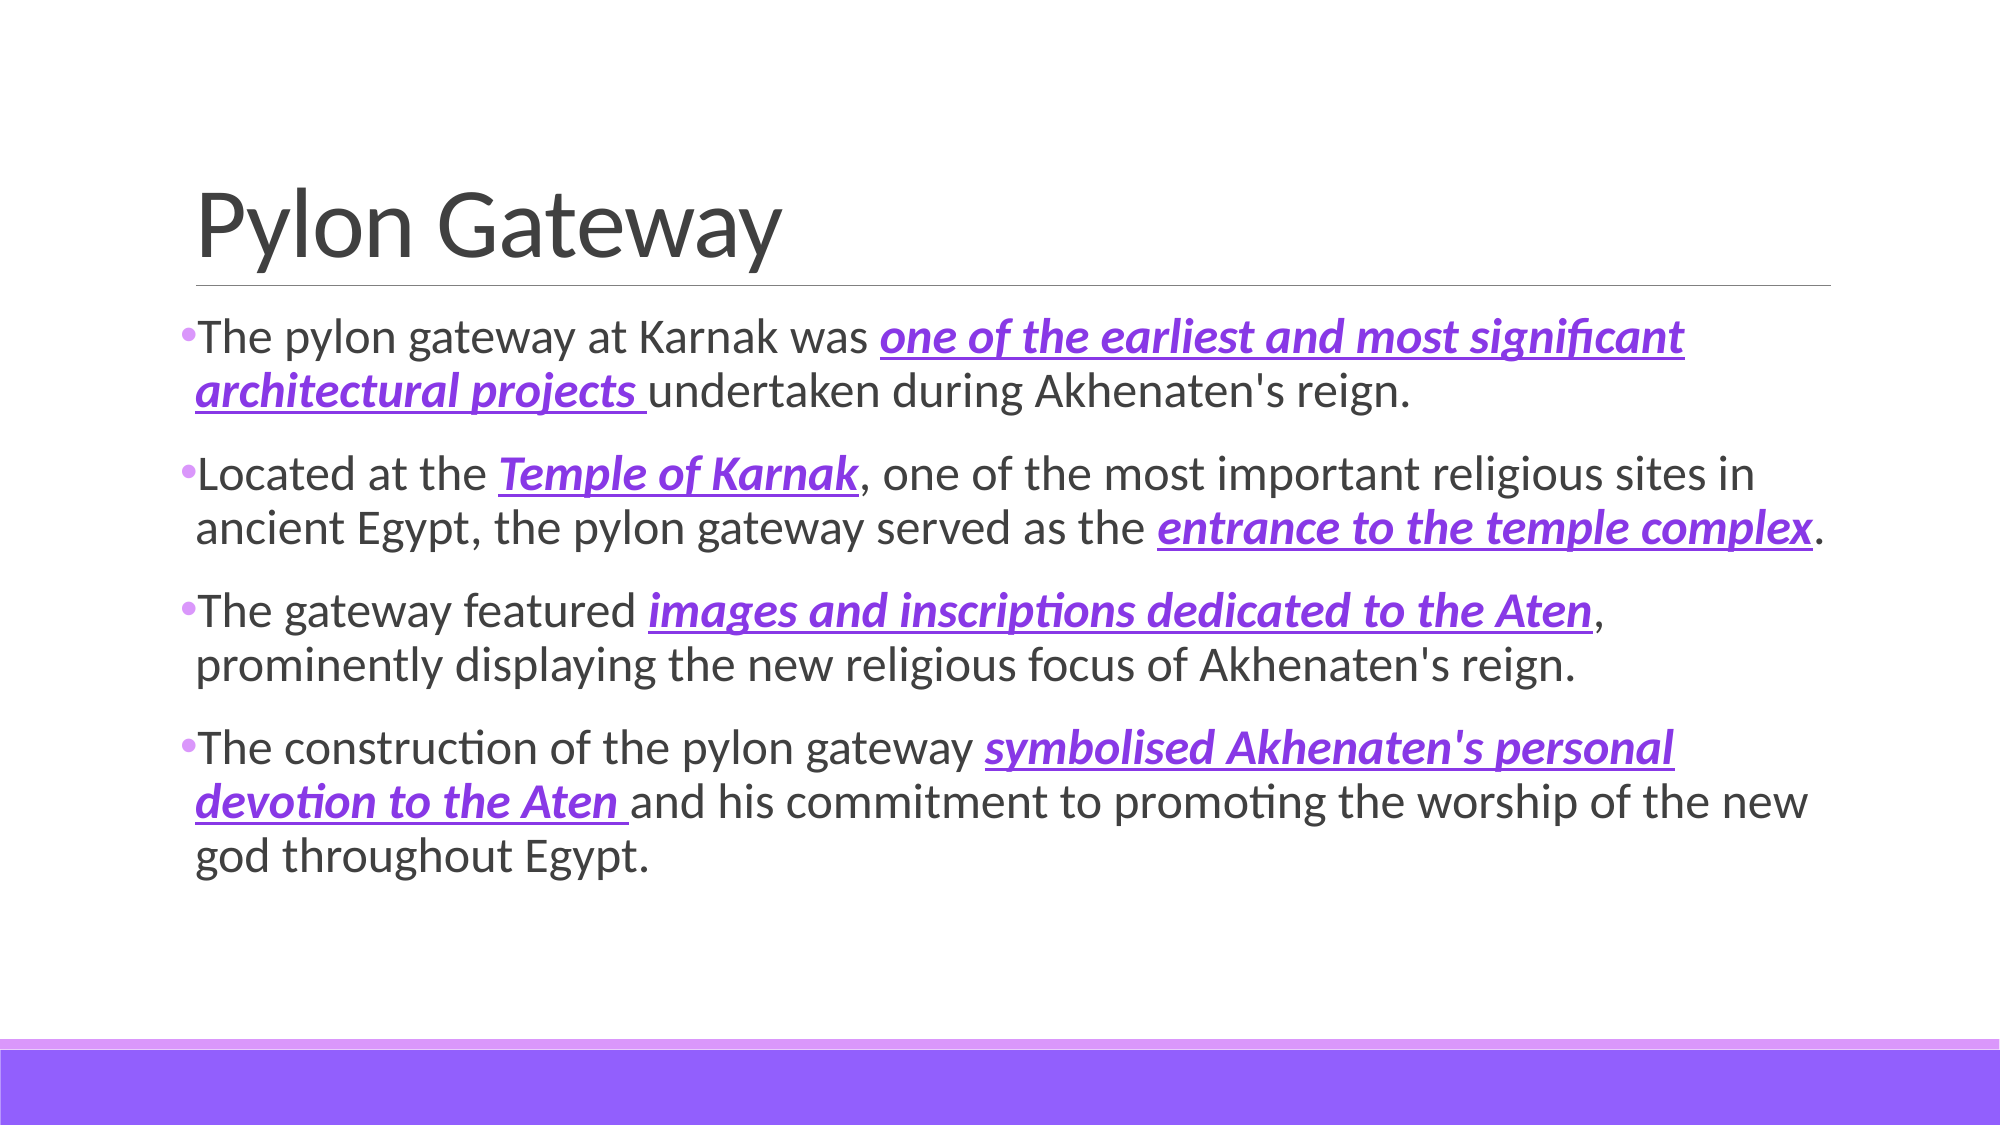

# Pylon Gateway
The pylon gateway at Karnak was one of the earliest and most significant architectural projects undertaken during Akhenaten's reign.
Located at the Temple of Karnak, one of the most important religious sites in ancient Egypt, the pylon gateway served as the entrance to the temple complex.
The gateway featured images and inscriptions dedicated to the Aten, prominently displaying the new religious focus of Akhenaten's reign.
The construction of the pylon gateway symbolised Akhenaten's personal devotion to the Aten and his commitment to promoting the worship of the new god throughout Egypt.